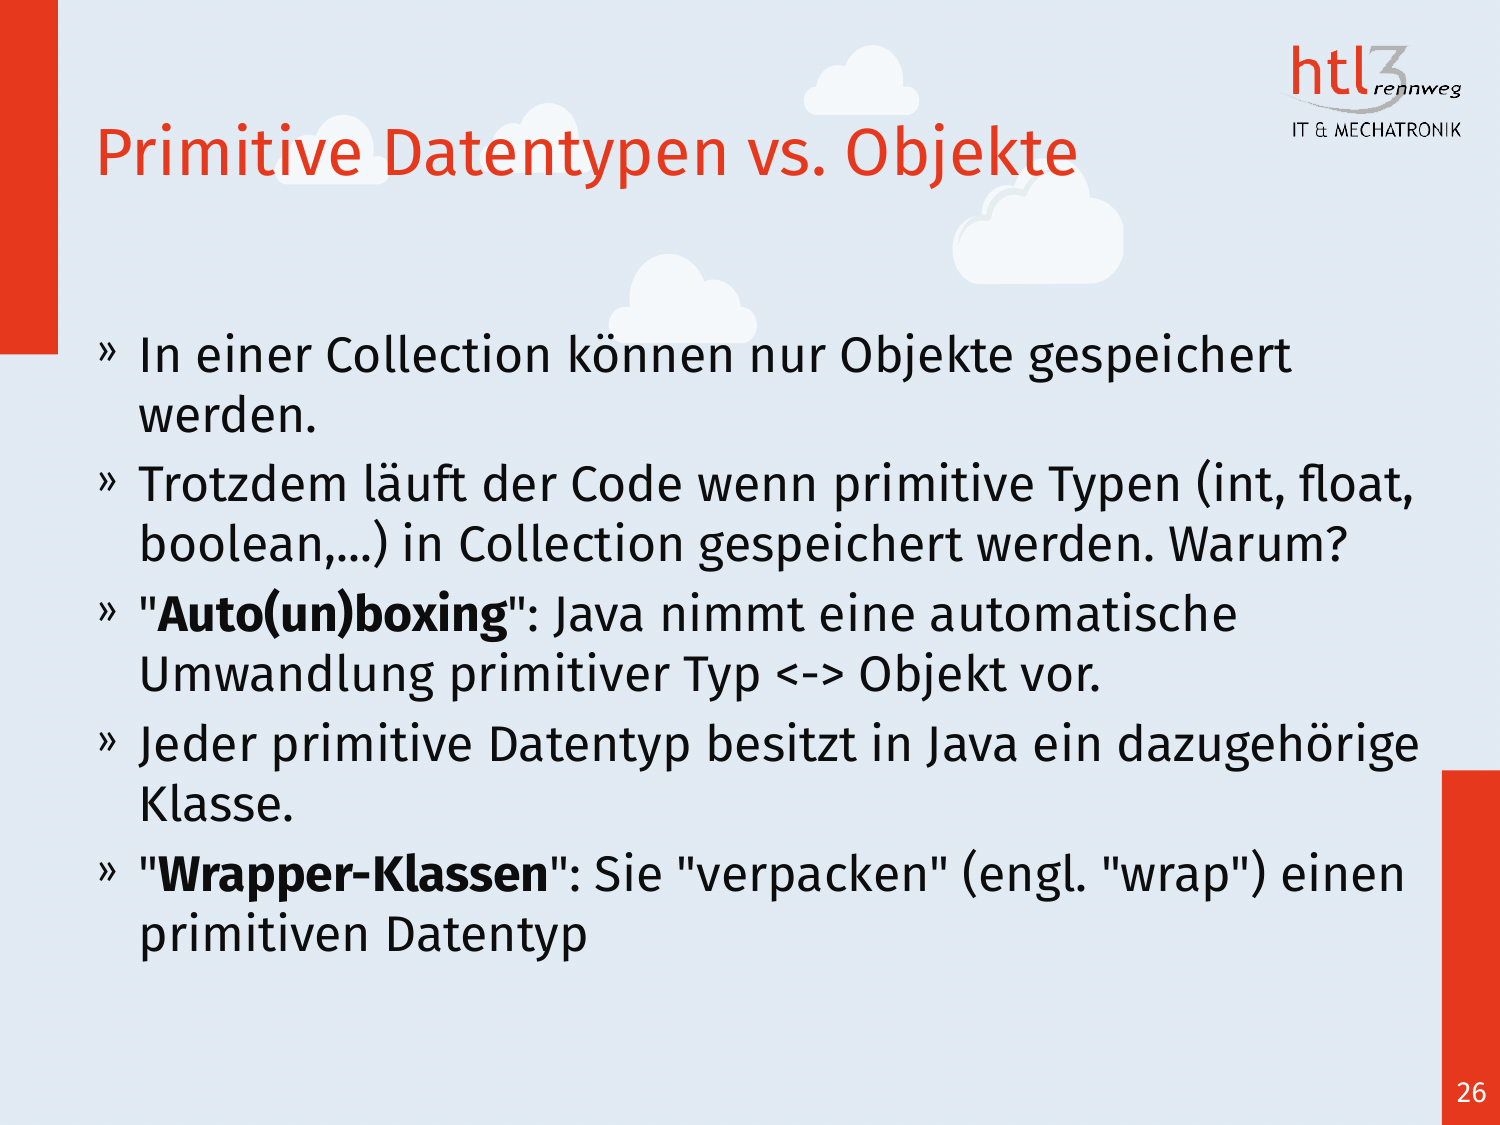

# Primitive Datentypen vs. Objekte
In einer Collection können nur Objekte gespeichert werden.
Trotzdem läuft der Code wenn primitive Typen (int, float, boolean,...) in Collection gespeichert werden. Warum?
"Auto(un)boxing": Java nimmt eine automatische Umwandlung primitiver Typ <-> Objekt vor.
Jeder primitive Datentyp besitzt in Java ein dazugehörige Klasse.
"Wrapper-Klassen": Sie "verpacken" (engl. "wrap") einen primitiven Datentyp